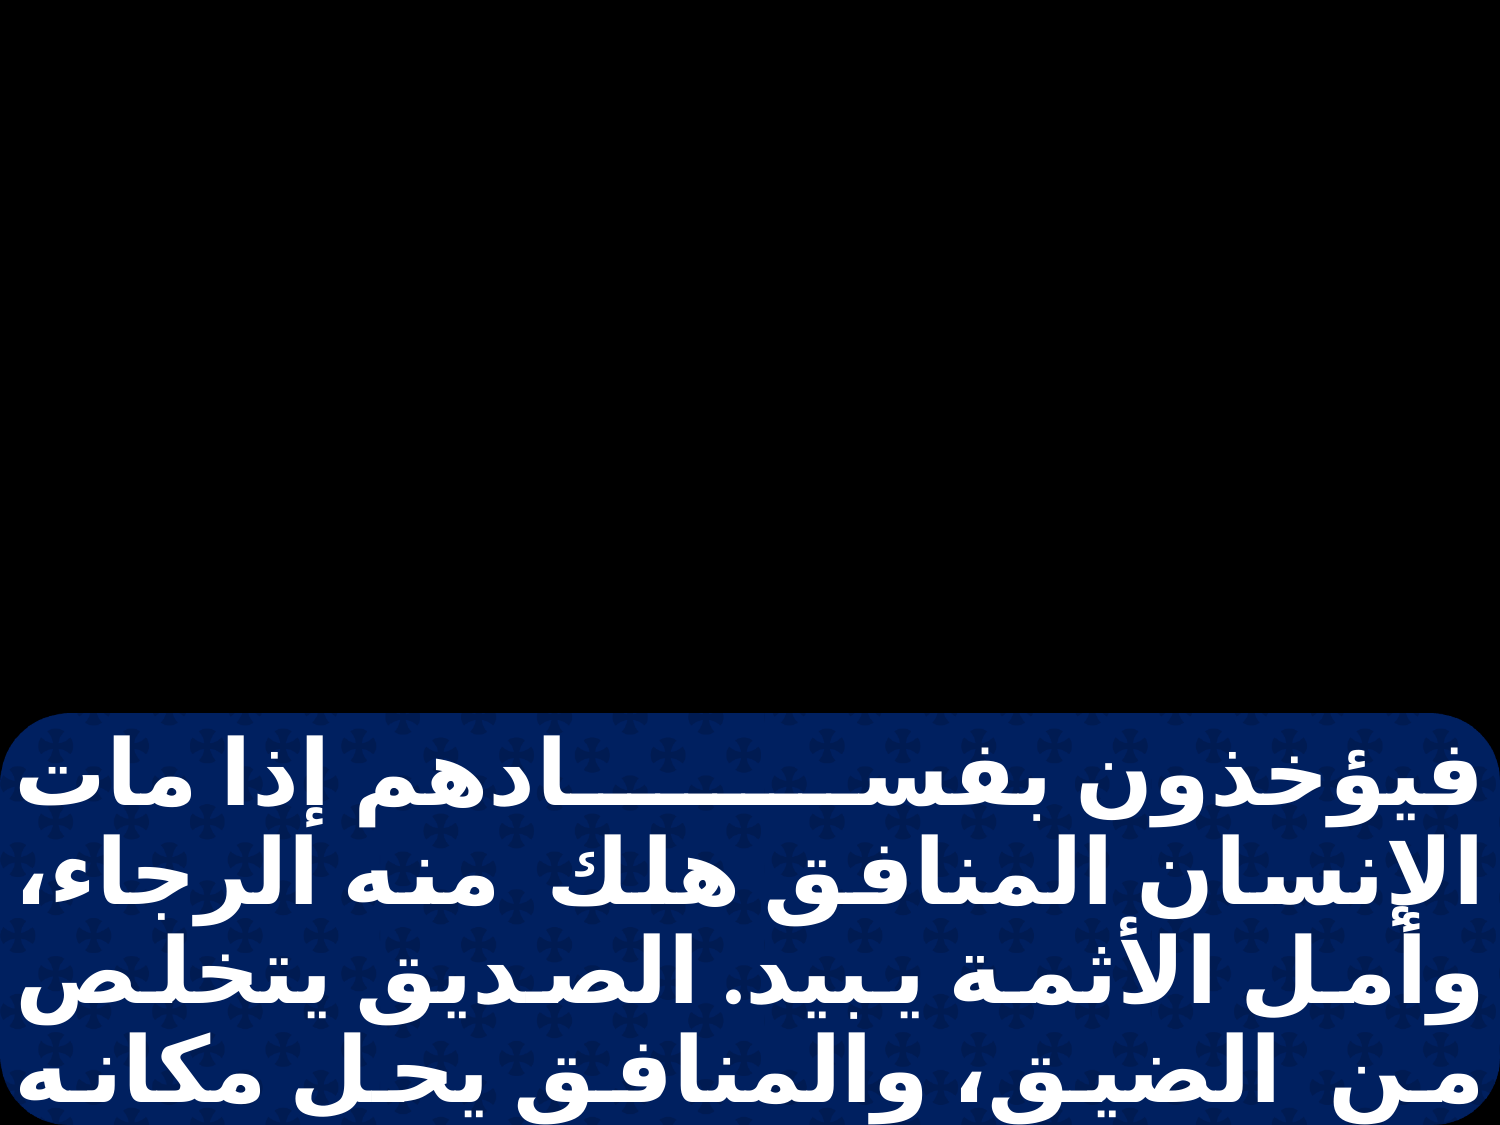

فيؤخذون بفسادهم إذا مات الإنسان المنافق هلك  منه الرجاء، وأمل الأثمة يبيد. الصديق يتخلص من  الضيق، والمنافق يحل مكانه بالفم يخدع المنافق  قريبه، وبالمعرفة ينجو الصديقون. بخير الصديقين